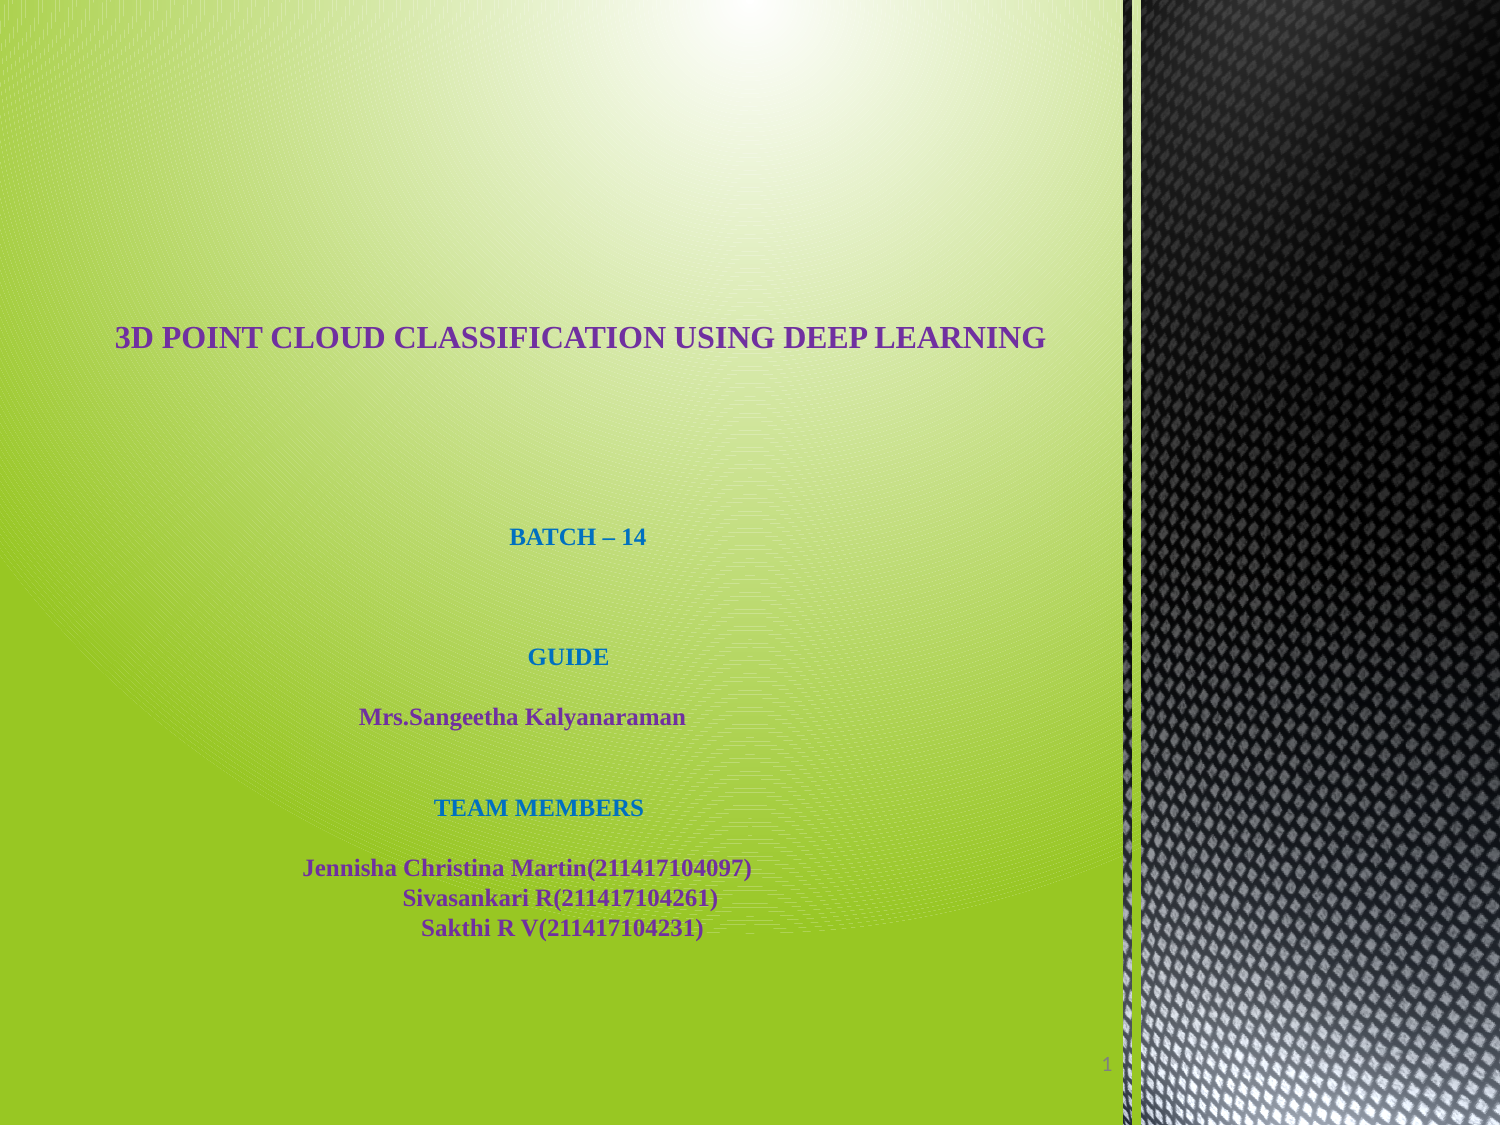

# 3D POINT CLOUD CLASSIFICATION USING DEEP LEARNING
     BATCH – 14

   GUIDE

                                           Mrs.Sangeetha Kalyanaraman

                                                       TEAM MEMBERS

                                  Jennisha Christina Martin(211417104097)
                                                  Sivasankari R(211417104261)
                                                     Sakthi R V(211417104231)

1